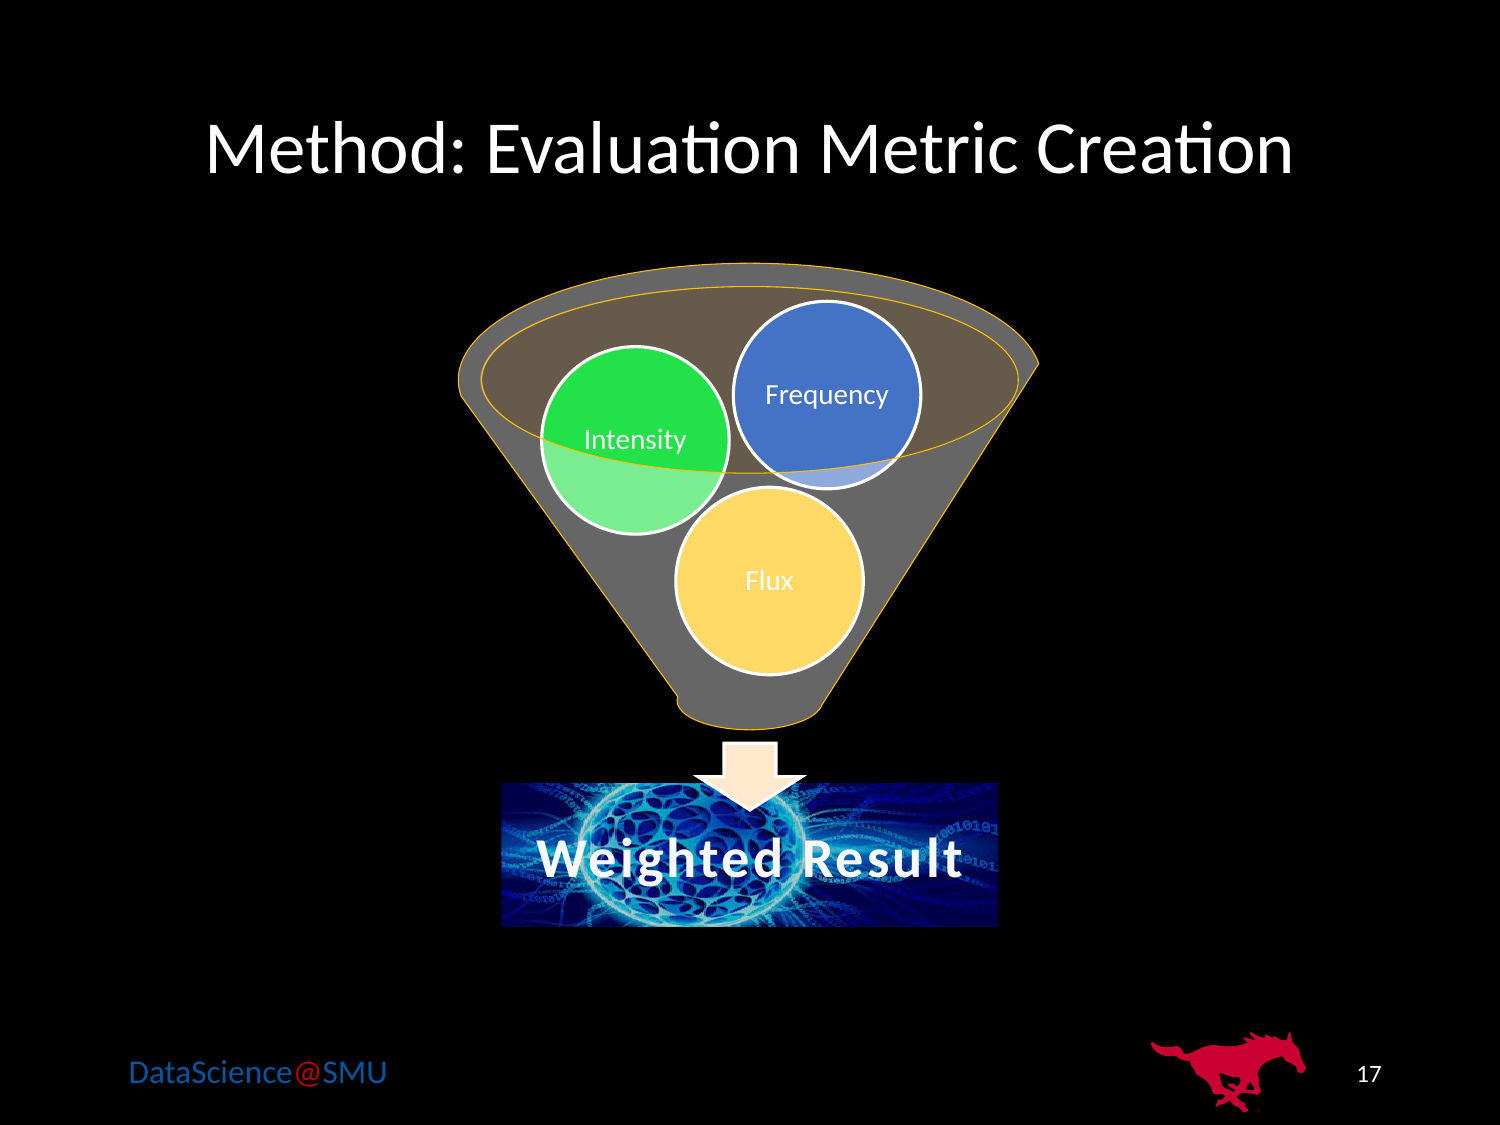

# Method: Evaluation Metric Creation
Weighted Result
Flux
Intensity
Frequency

17